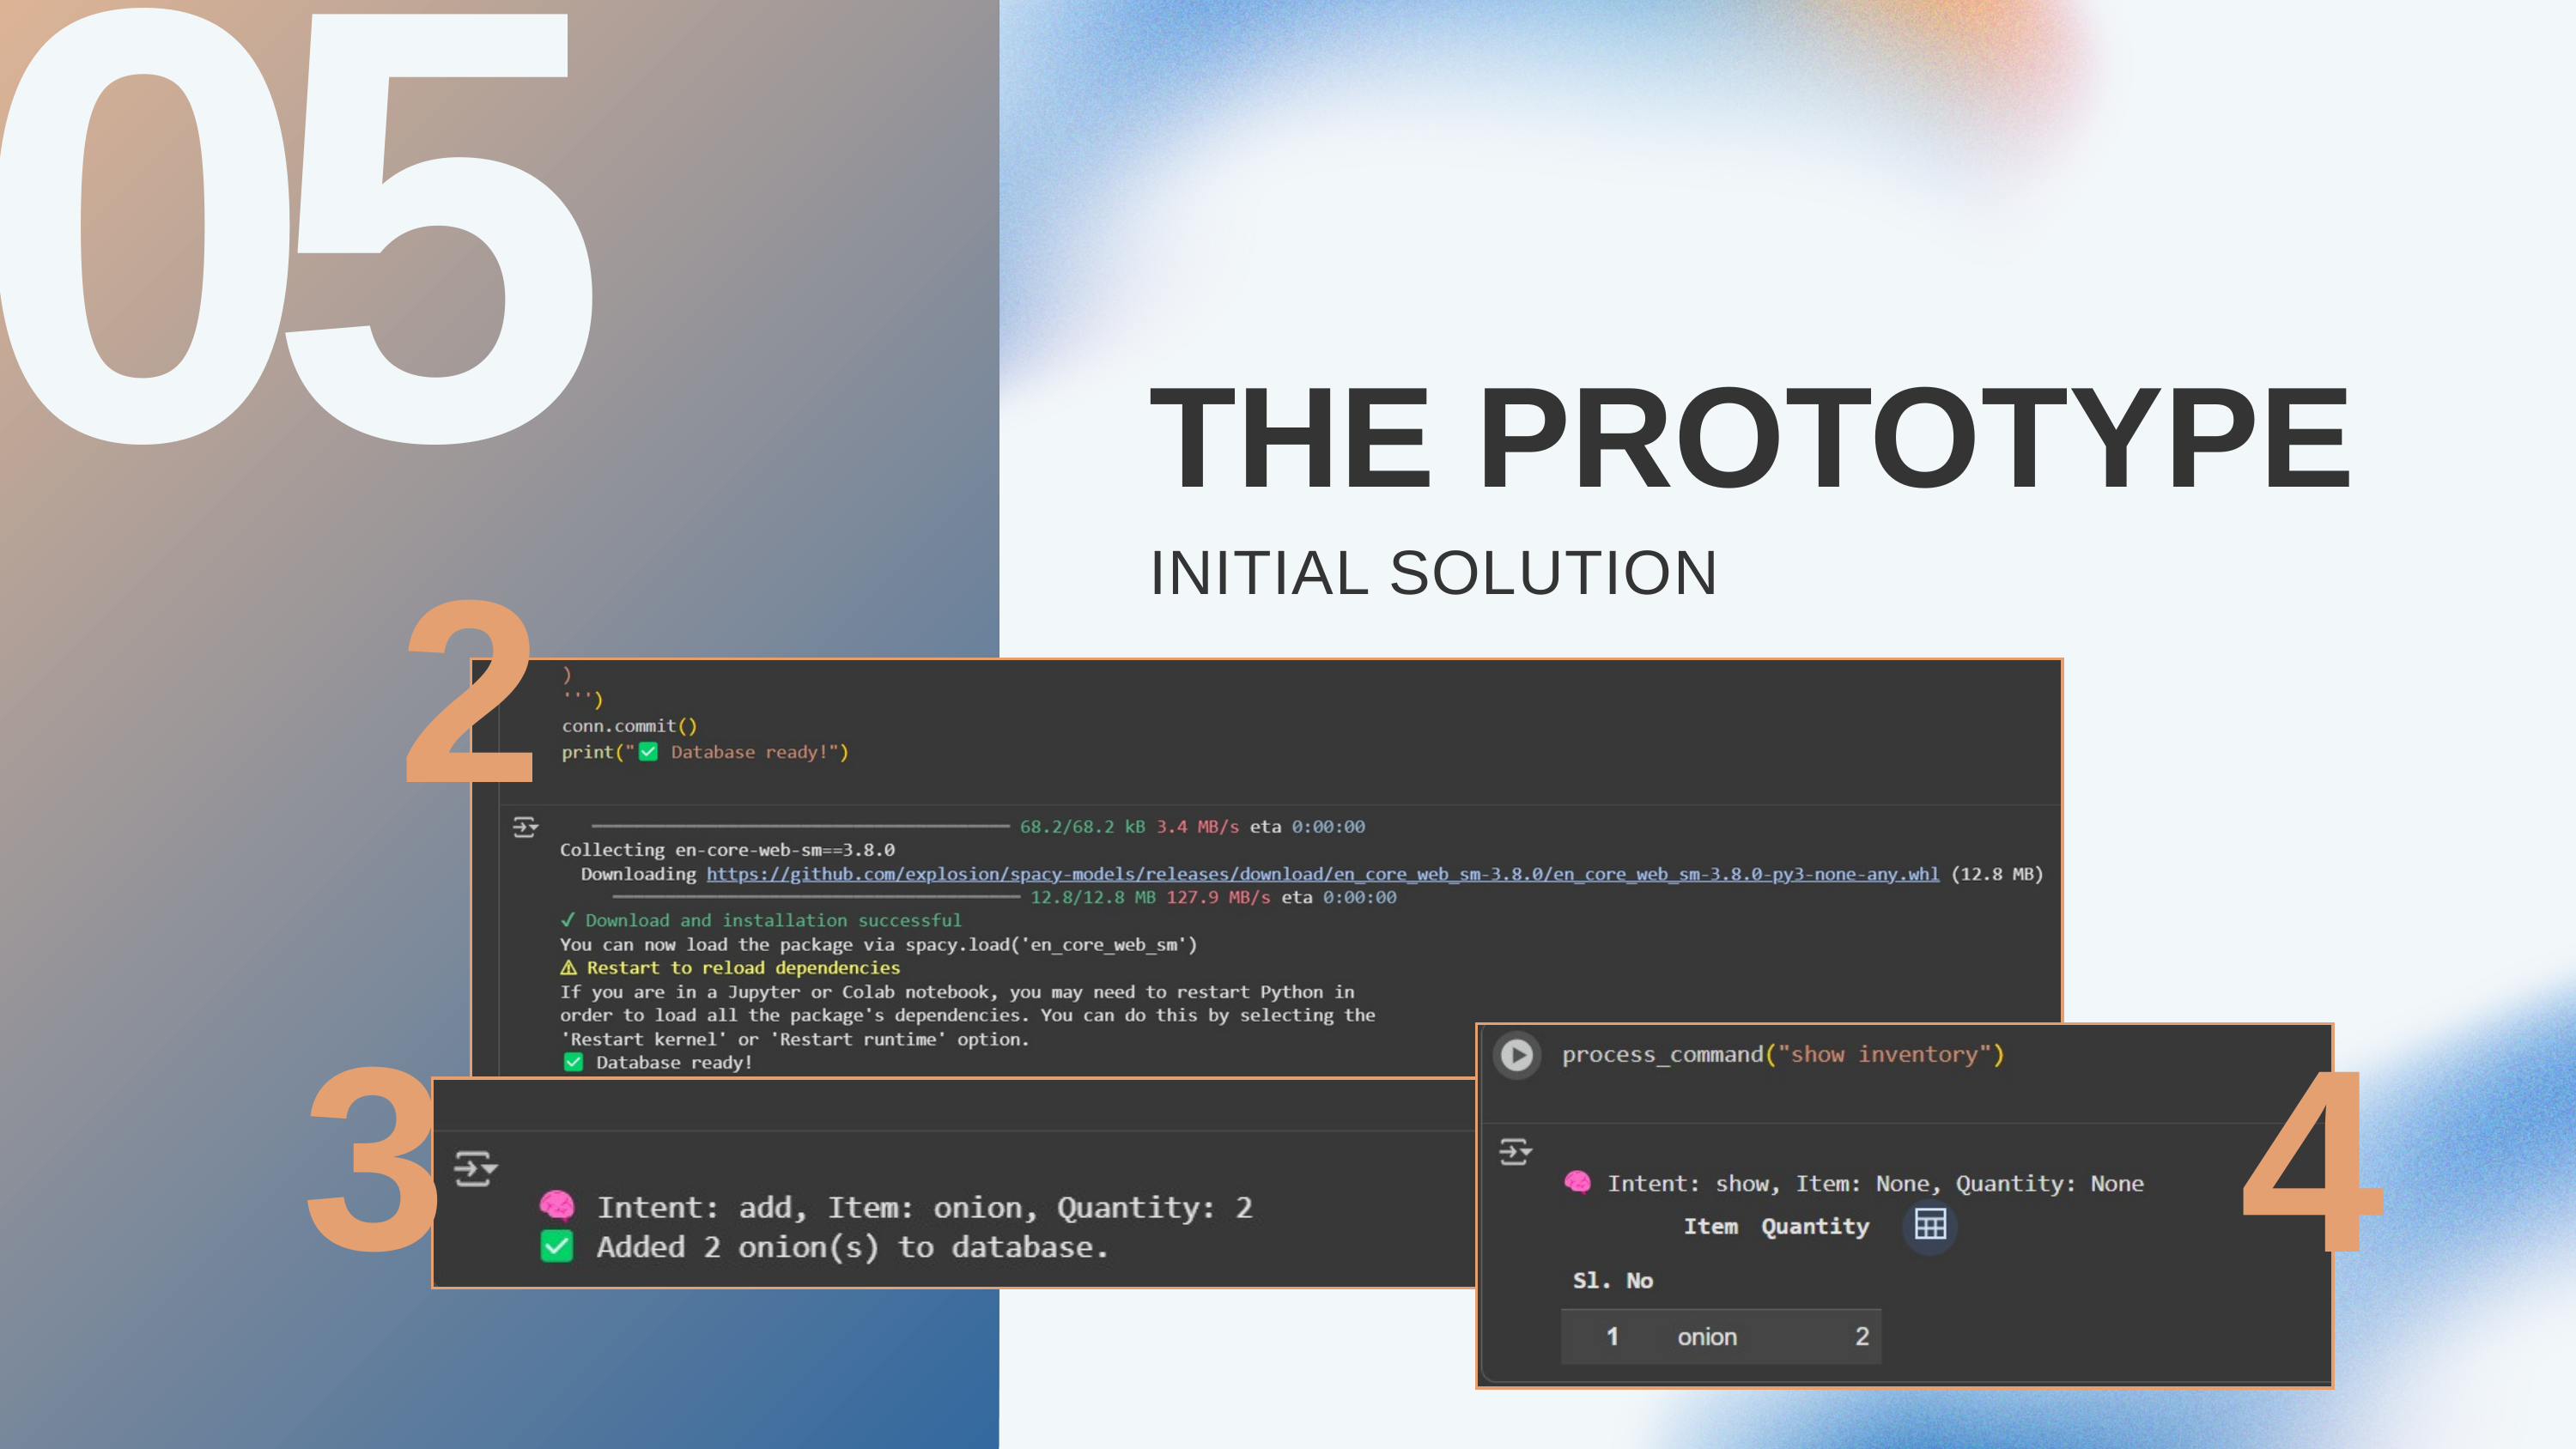

05
THE PROTOTYPE
INITIAL SOLUTION
2

3
4